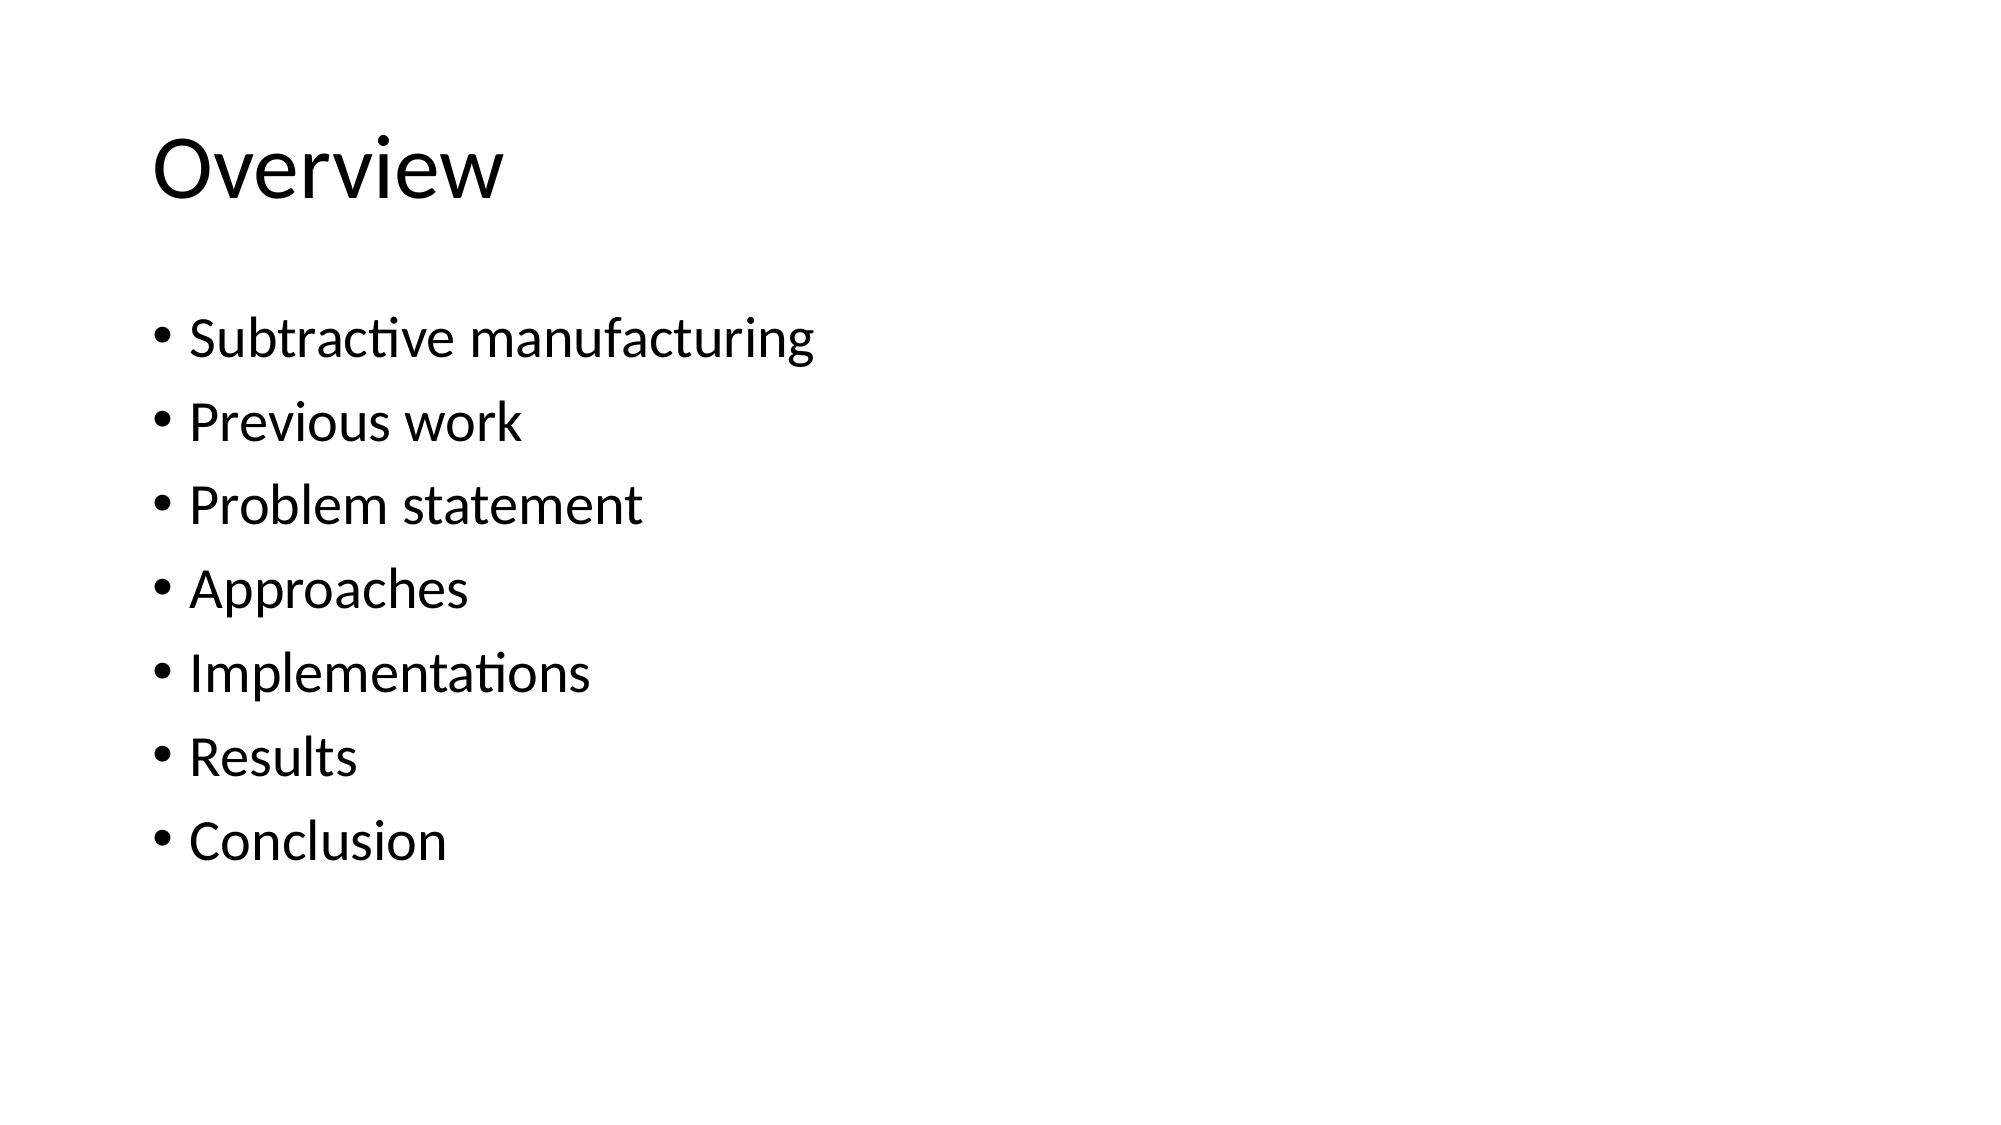

# Overview
Subtractive manufacturing
Previous work
Problem statement
Approaches
Implementations
Results
Conclusion